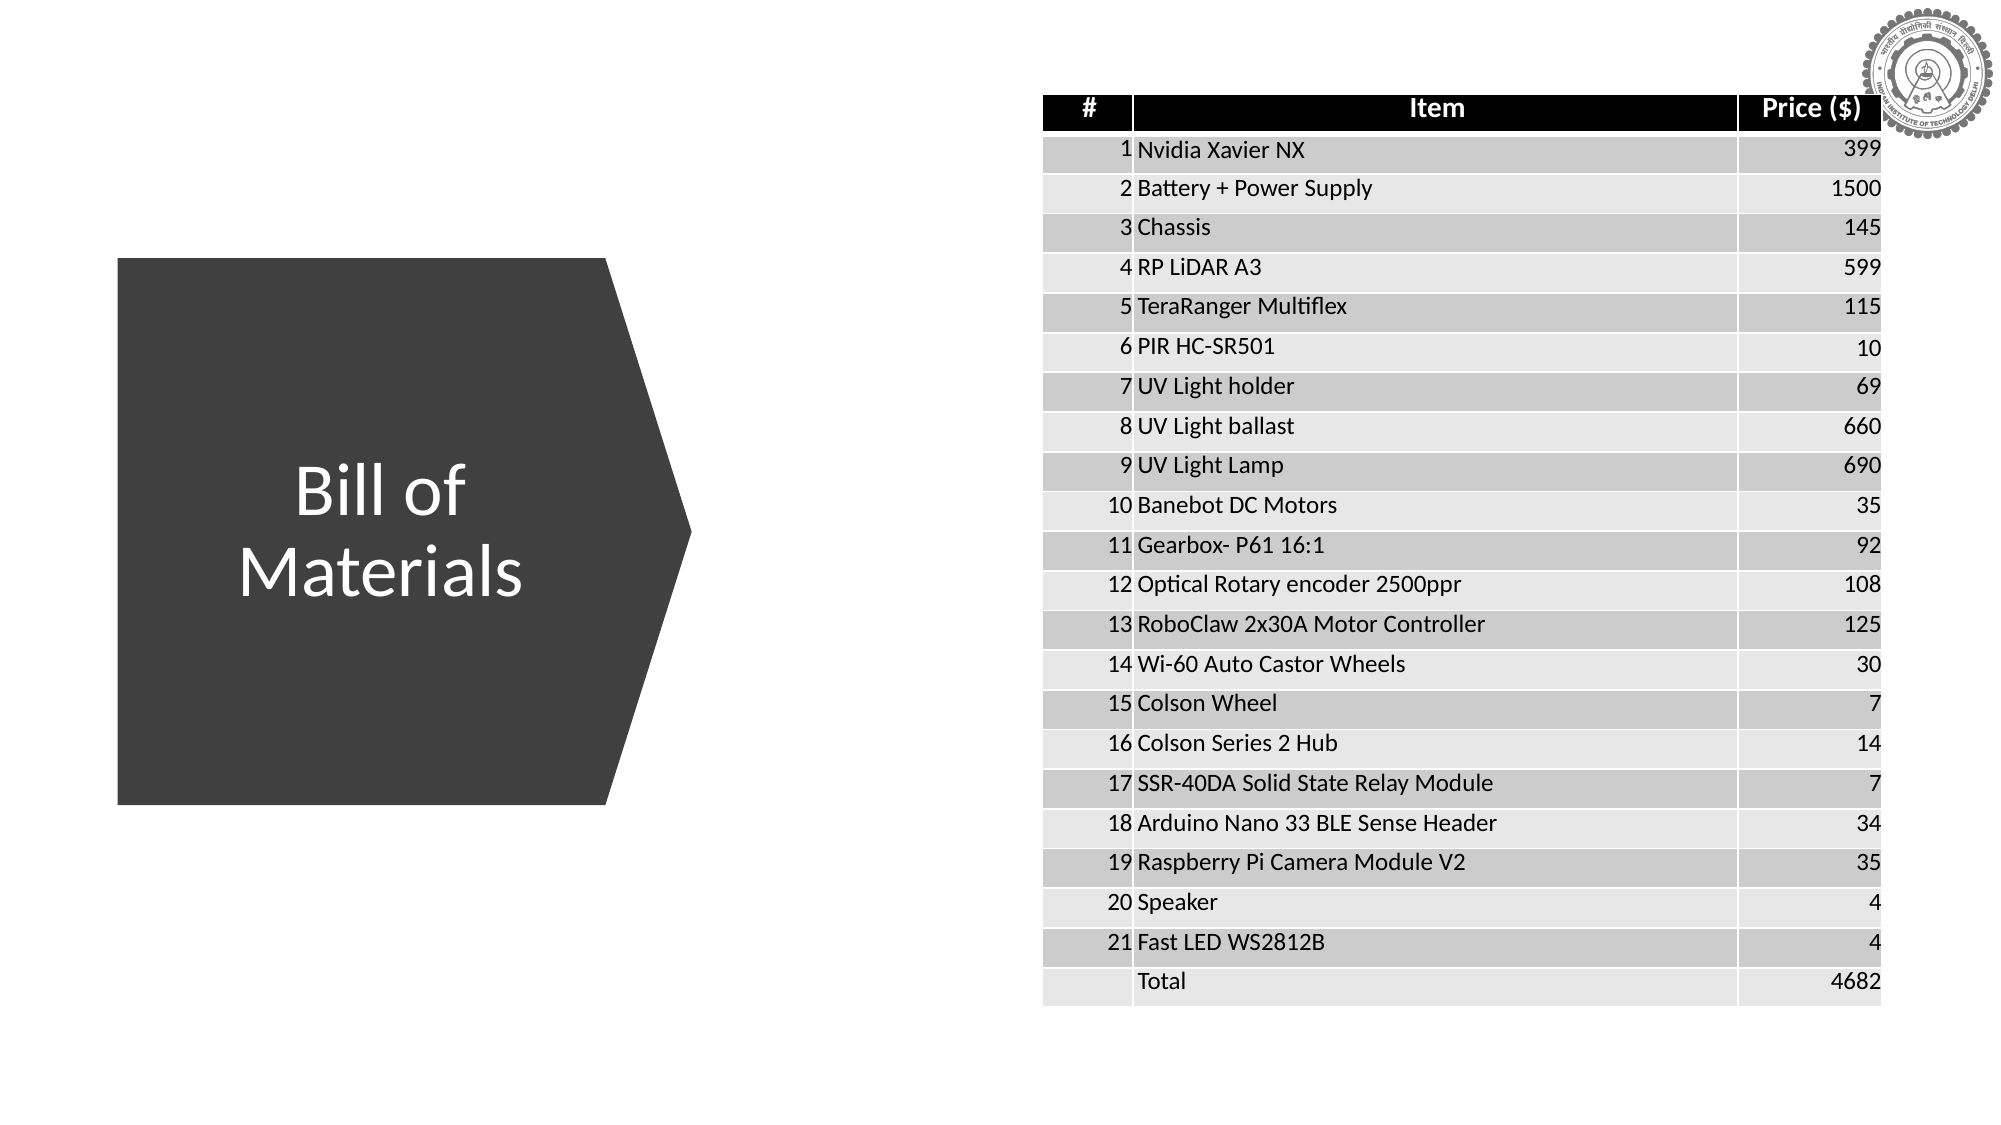

| # | Item | Price ($) |
| --- | --- | --- |
| 1 | Nvidia Xavier NX | 399 |
| 2 | Battery + Power Supply | 1500 |
| 3 | Chassis | 145 |
| 4 | RP LiDAR A3 | 599 |
| 5 | TeraRanger Multiflex | 115 |
| 6 | PIR HC-SR501 | 10 |
| 7 | UV Light holder | 69 |
| 8 | UV Light ballast | 660 |
| 9 | UV Light Lamp | 690 |
| 10 | Banebot DC Motors | 35 |
| 11 | Gearbox- P61 16:1 | 92 |
| 12 | Optical Rotary encoder 2500ppr | 108 |
| 13 | RoboClaw 2x30A Motor Controller | 125 |
| 14 | Wi-60 Auto Castor Wheels | 30 |
| 15 | Colson Wheel | 7 |
| 16 | Colson Series 2 Hub | 14 |
| 17 | SSR-40DA Solid State Relay Module | 7 |
| 18 | Arduino Nano 33 BLE Sense Header | 34 |
| 19 | Raspberry Pi Camera Module V2 | 35 |
| 20 | Speaker | 4 |
| 21 | Fast LED WS2812B | 4 |
|  | Total | 4682 |

# Bill of Materials